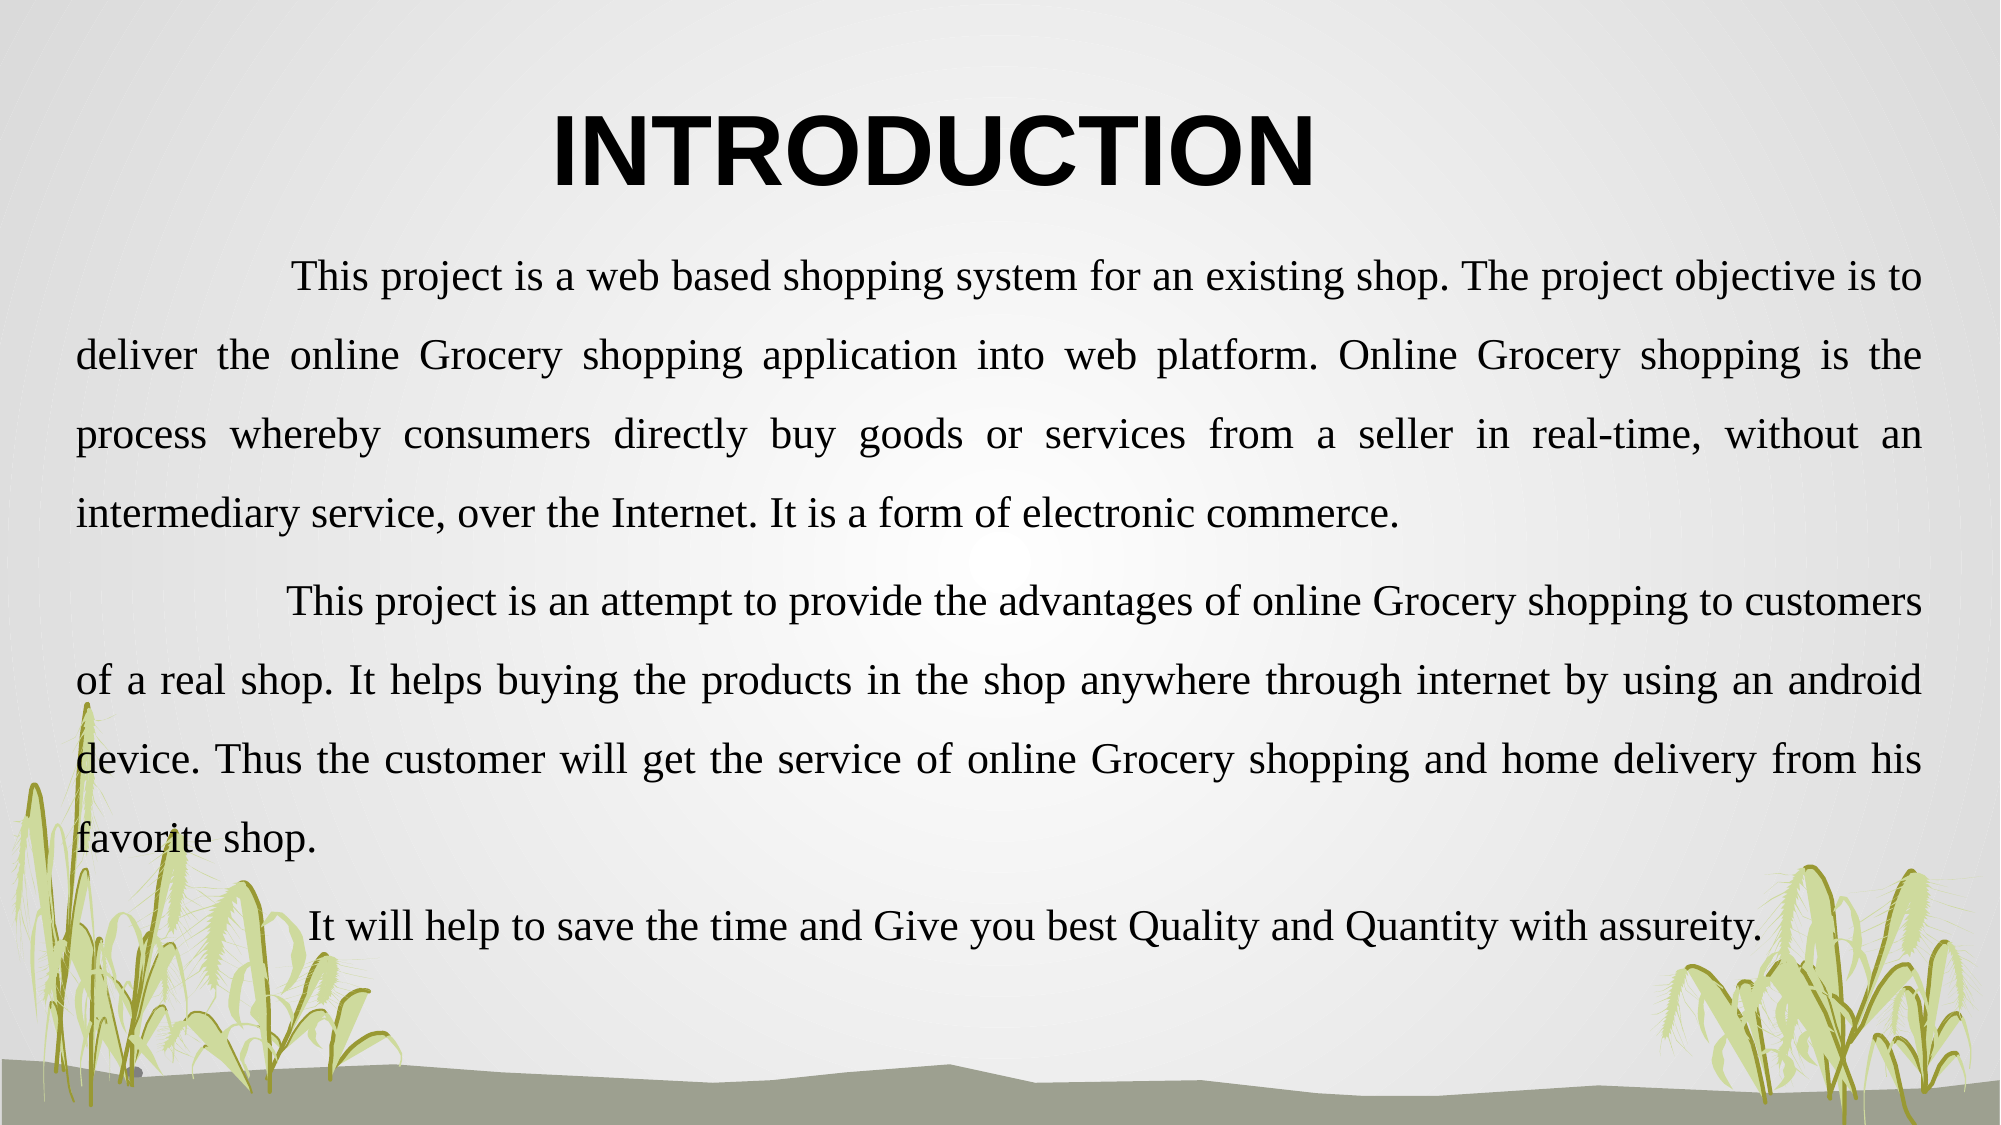

# INTRODUCTION
	      This project is a web based shopping system for an existing shop. The project objective is to deliver the online Grocery shopping application into web platform. Online Grocery shopping is the process whereby consumers directly buy goods or services from a seller in real-time, without an intermediary service, over the Internet. It is a form of electronic commerce.
                   This project is an attempt to provide the advantages of online Grocery shopping to customers of a real shop. It helps buying the products in the shop anywhere through internet by using an android device. Thus the customer will get the service of online Grocery shopping and home delivery from his favorite shop.
	        It will help to save the time and Give you best Quality and Quantity with assureity.